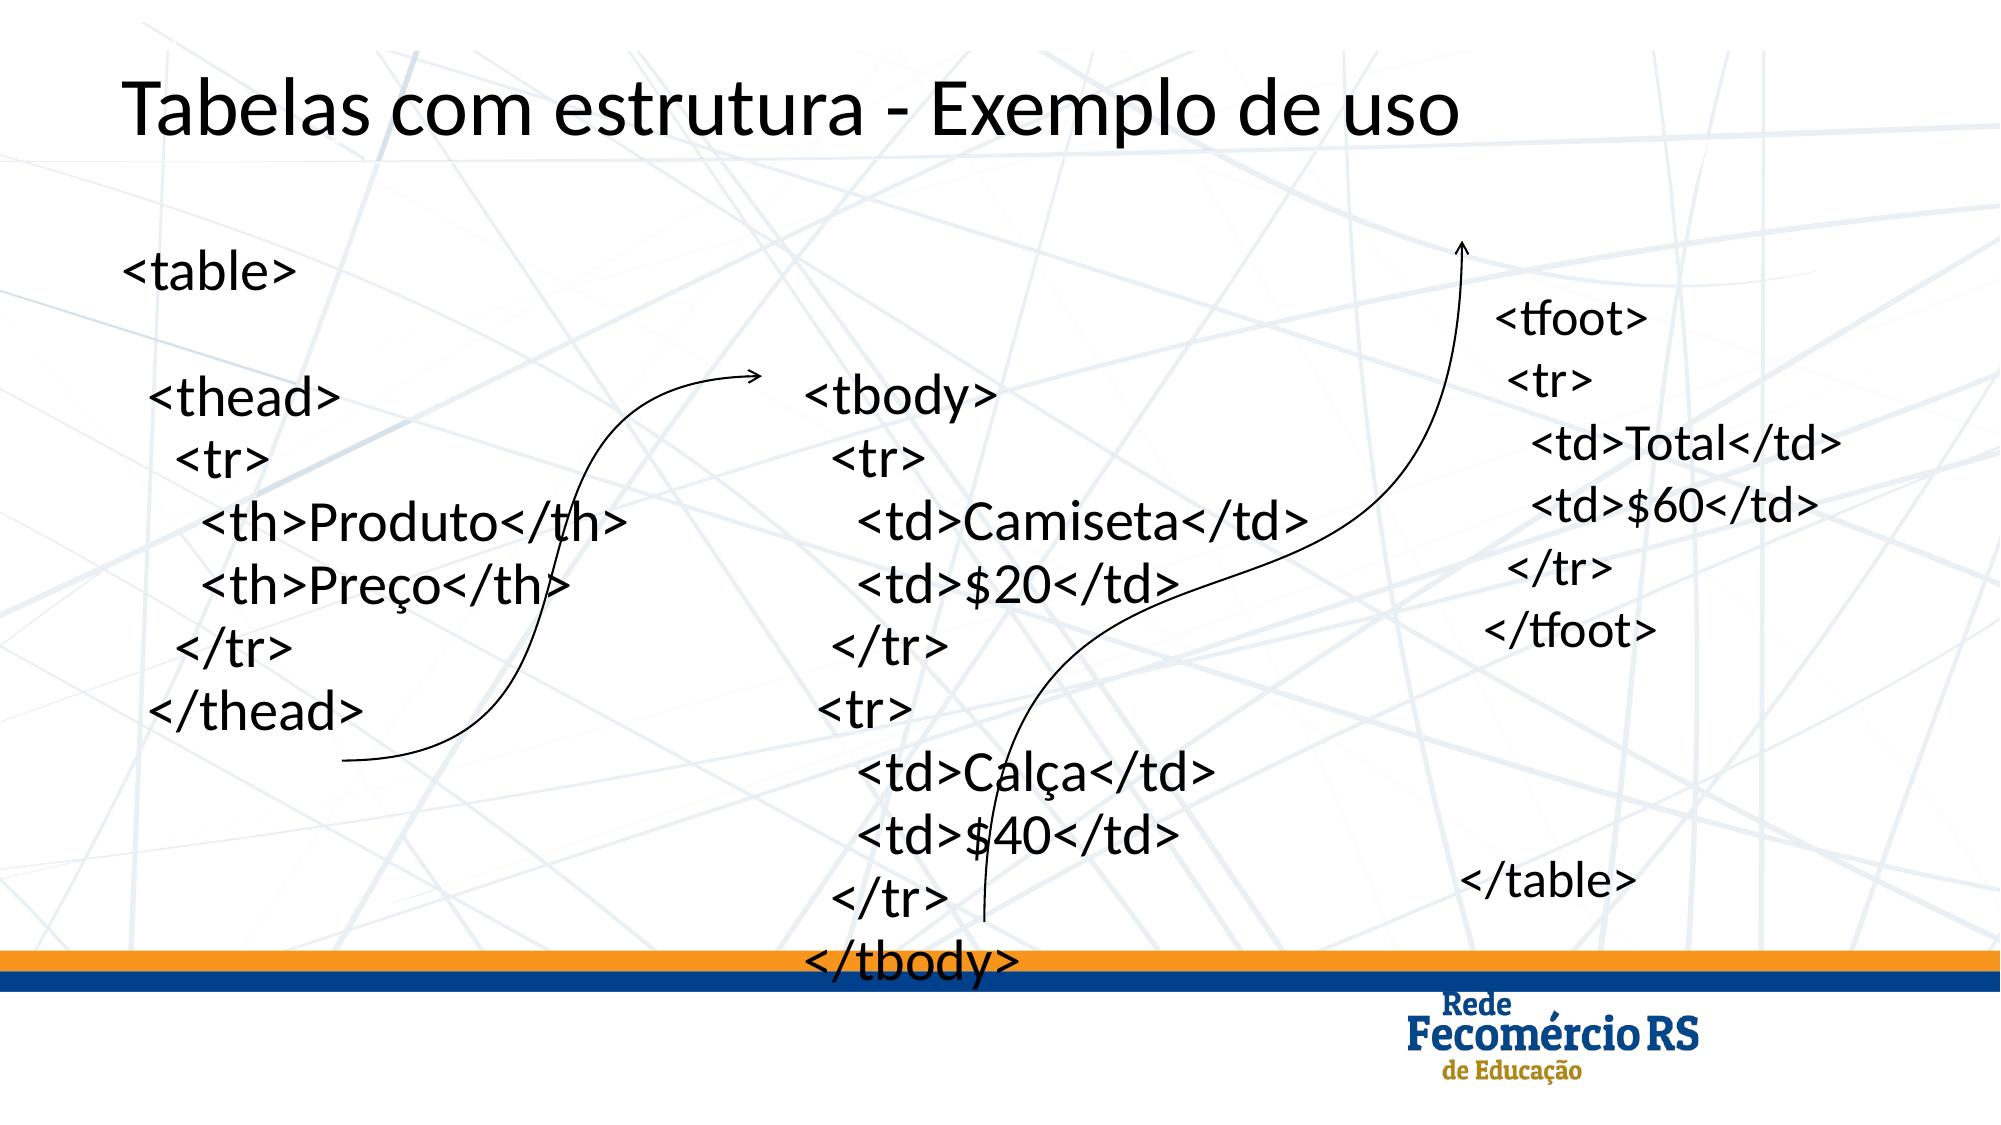

Tabelas com estrutura - Exemplo de uso
<table>

  <thead>
    <tr>
      <th>Produto</th>
      <th>Preço</th>
    </tr>
  </thead>

   <tfoot>
    <tr>
      <td>Total</td>
      <td>$60</td>
    </tr>
  </tfoot>

</table>
  <tbody>
    <tr>
      <td>Camiseta</td>
      <td>$20</td>
    </tr>
   <tr>
      <td>Calça</td>
      <td>$40</td>
    </tr>
  </tbody>